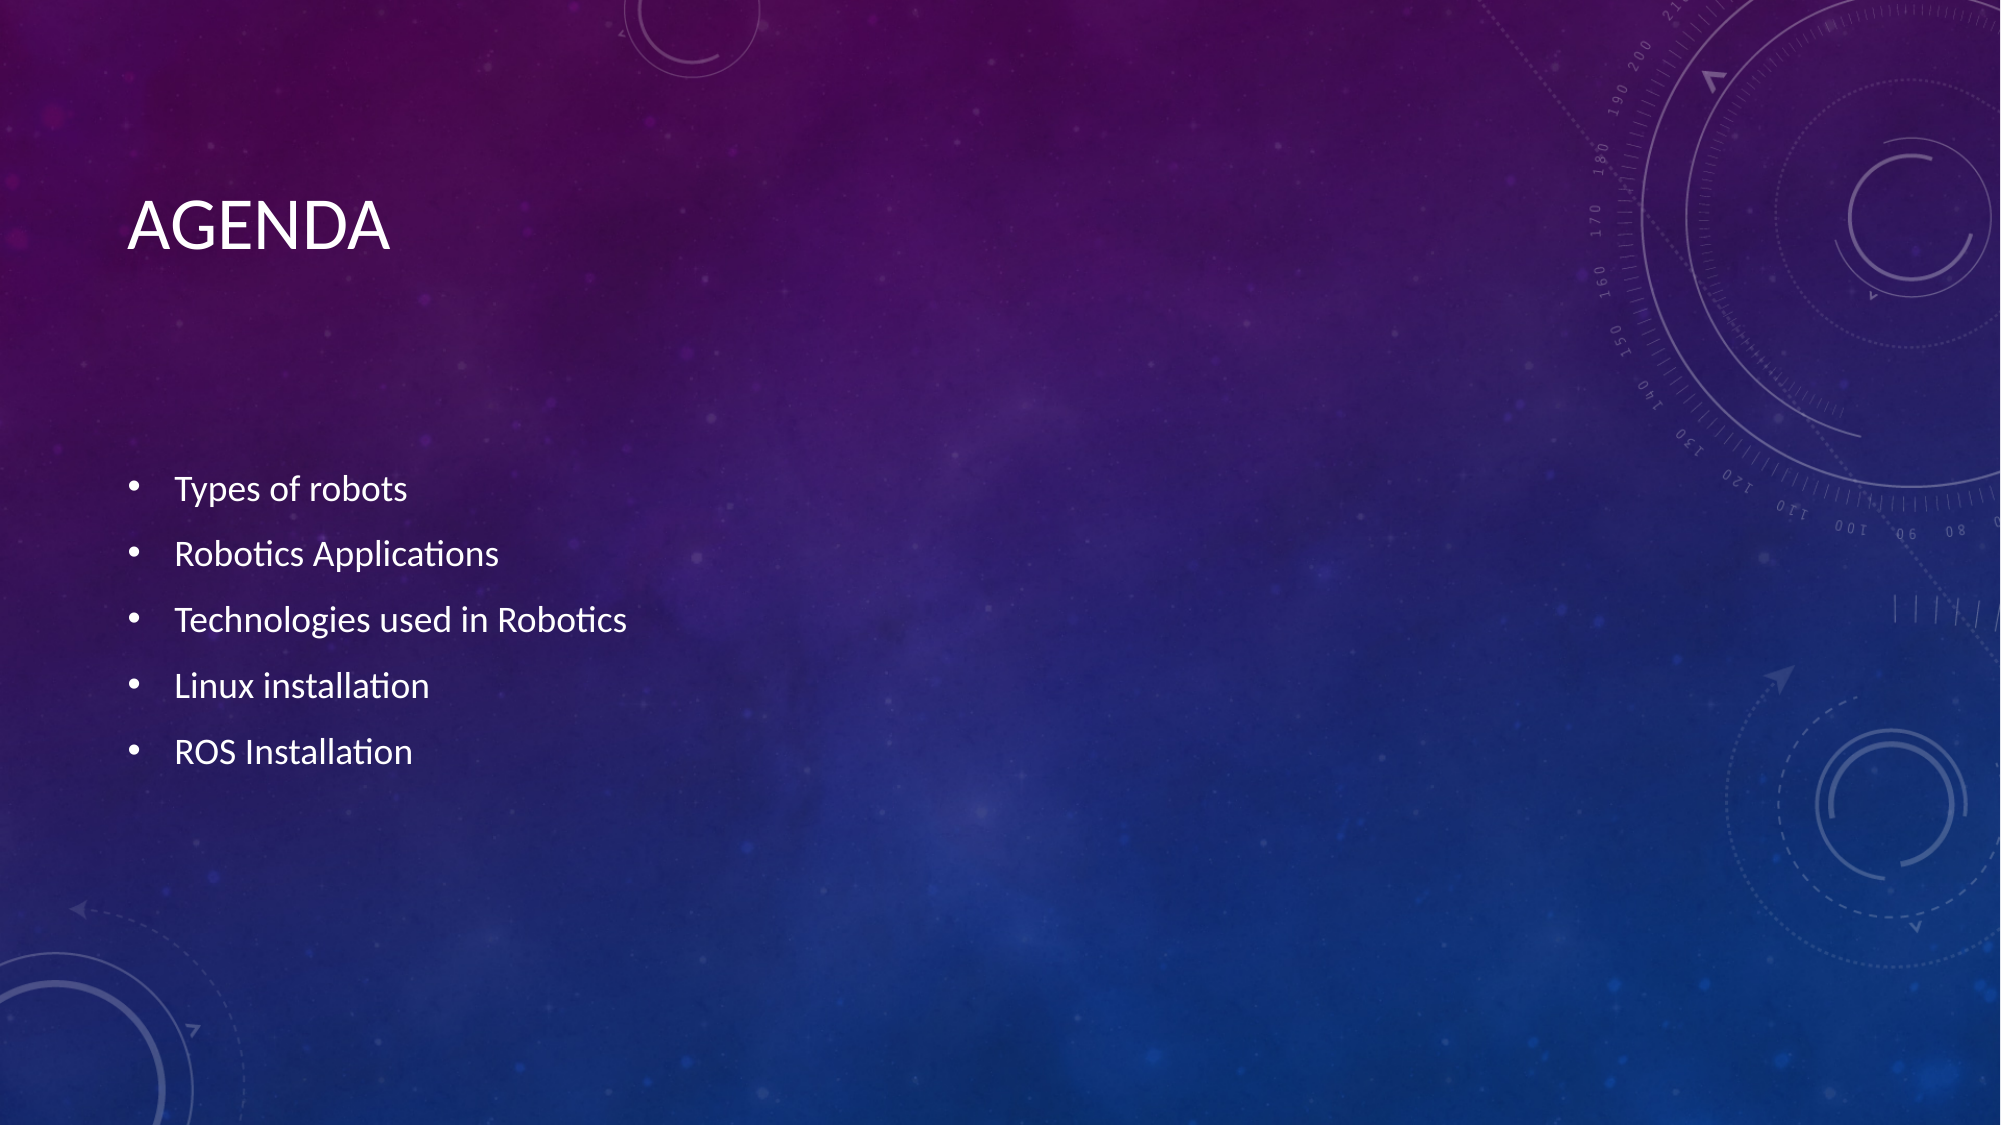

# Agenda
Types of robots
Robotics Applications
Technologies used in Robotics
Linux installation
ROS Installation